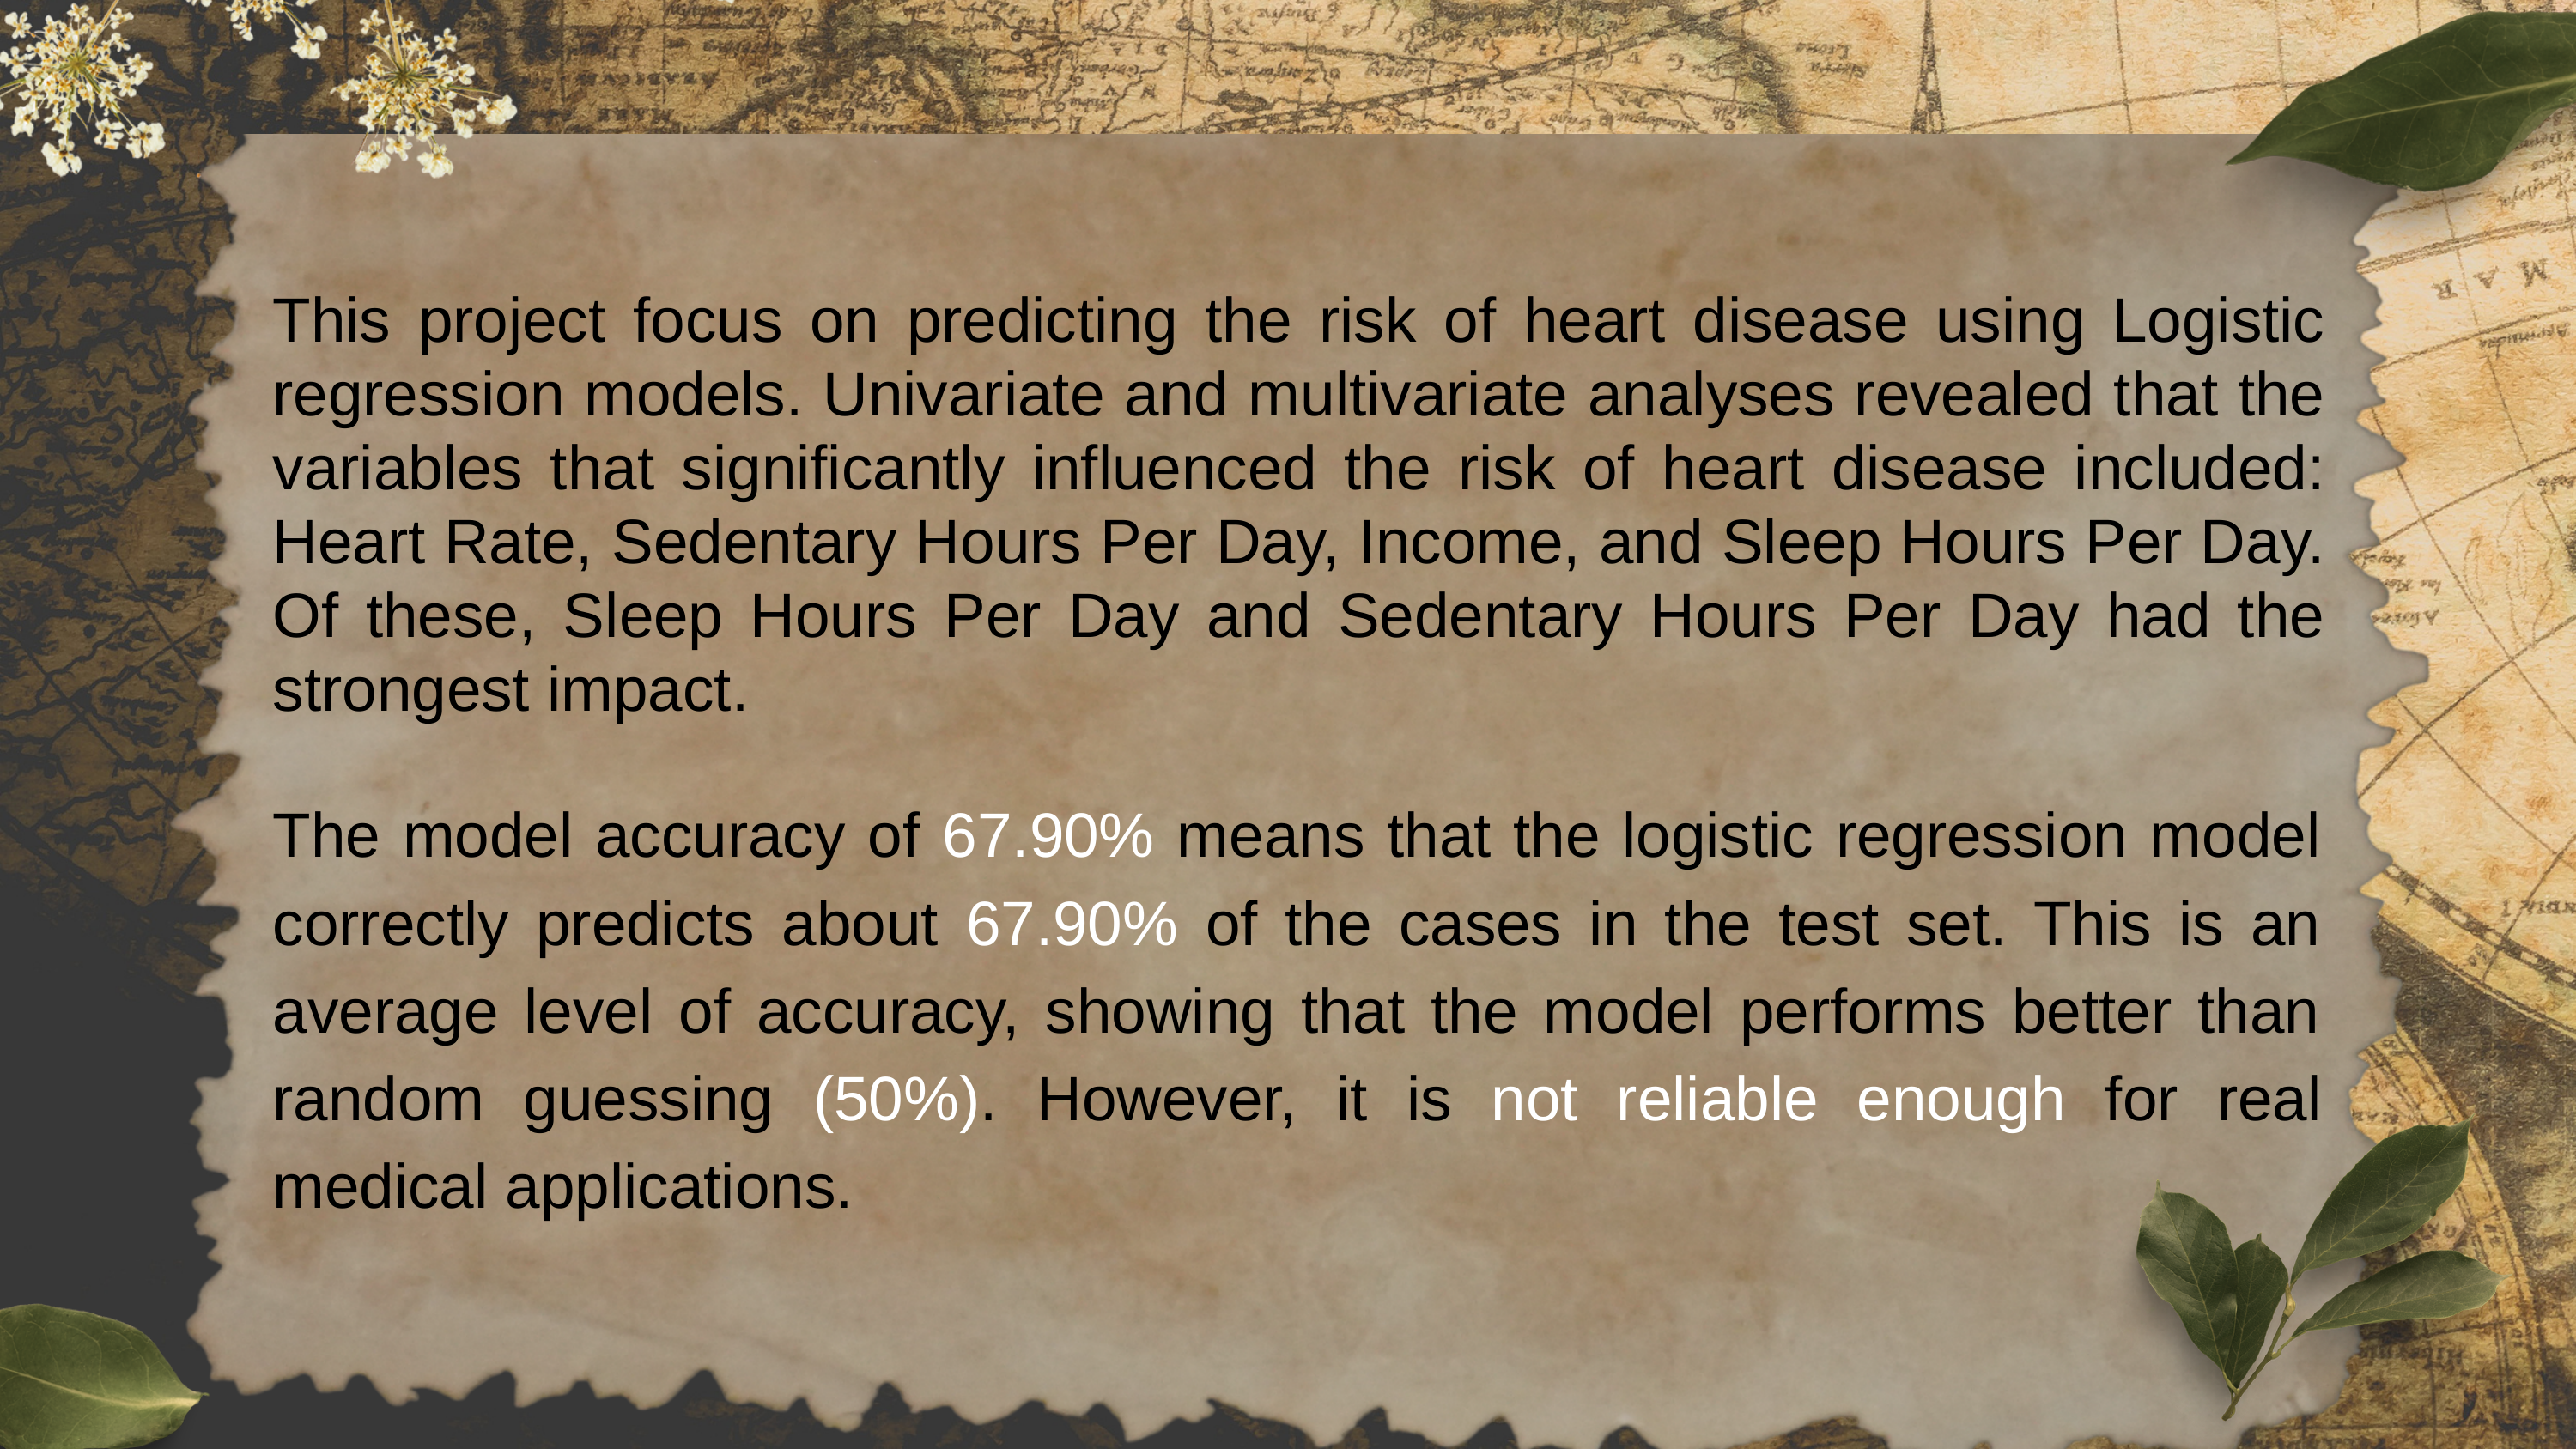

This project focus on predicting the risk of heart disease using Logistic regression models. Univariate and multivariate analyses revealed that the variables that significantly influenced the risk of heart disease included: Heart Rate, Sedentary Hours Per Day, Income, and Sleep Hours Per Day. Of these, Sleep Hours Per Day and Sedentary Hours Per Day had the strongest impact.
The model accuracy of 67.90% means that the logistic regression model correctly predicts about 67.90% of the cases in the test set. This is an average level of accuracy, showing that the model performs better than random guessing (50%). However, it is not reliable enough for real medical applications.